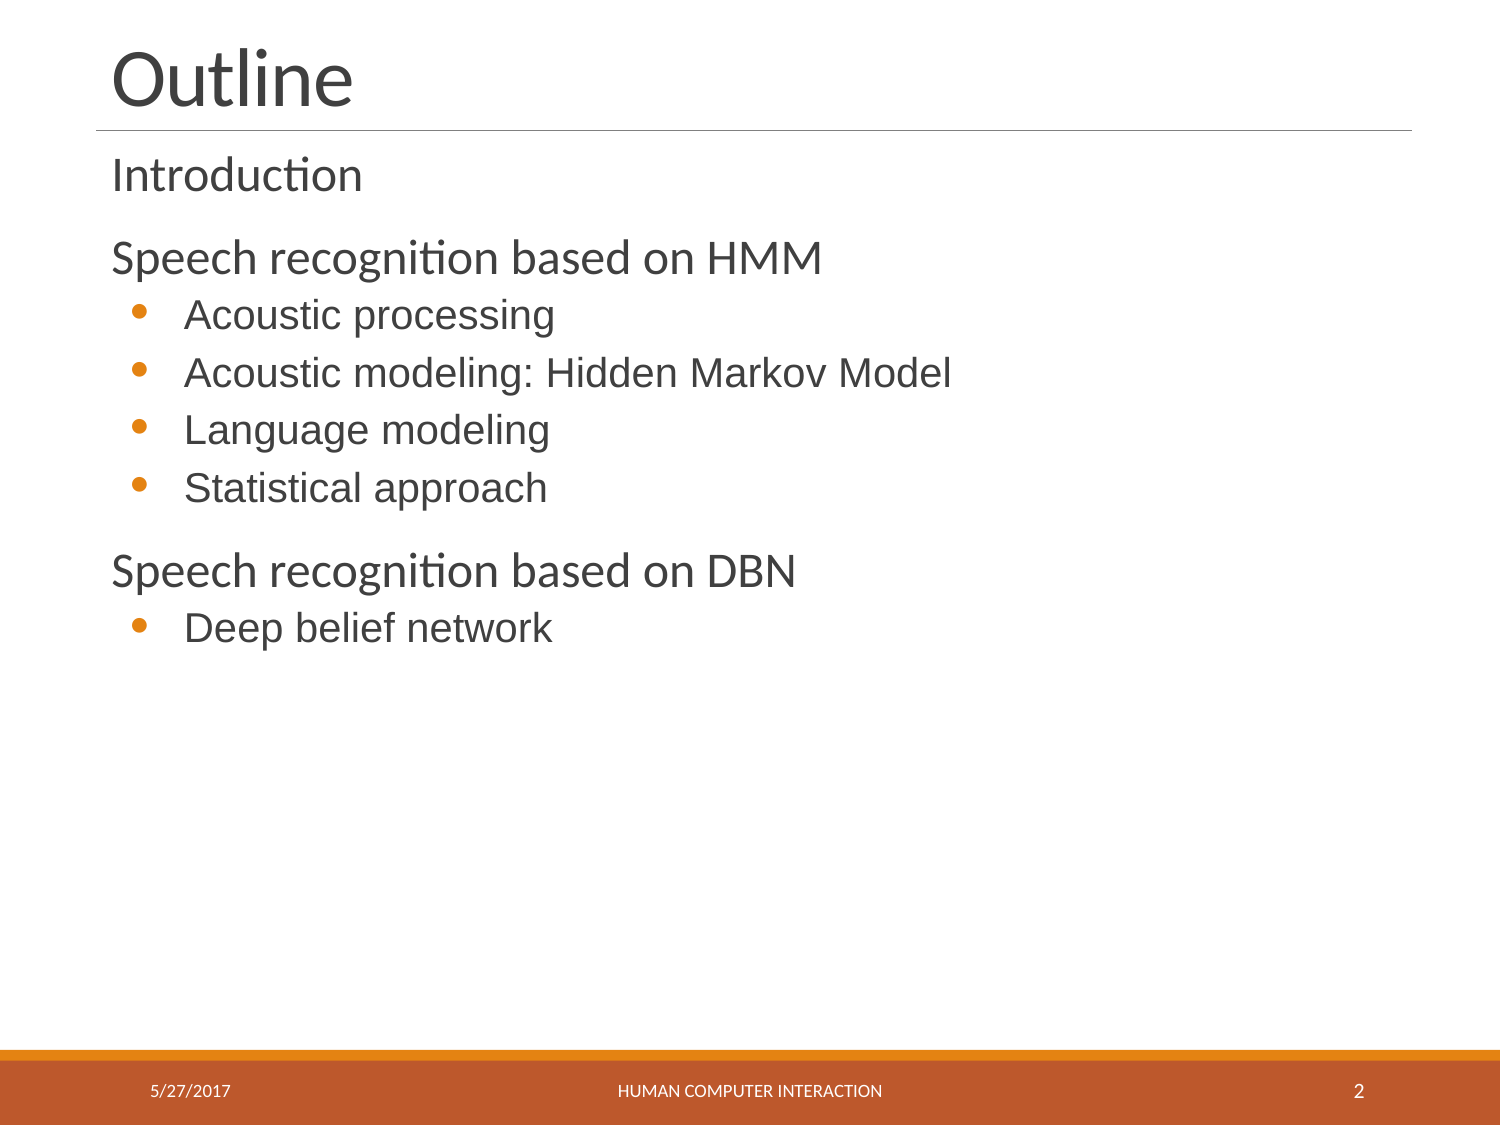

# Outline
Introduction
Speech recognition based on HMM
Acoustic processing
Acoustic modeling: Hidden Markov Model
Language modeling
Statistical approach
Speech recognition based on DBN
Deep belief network

5/27/2017
Human Computer Interaction
2